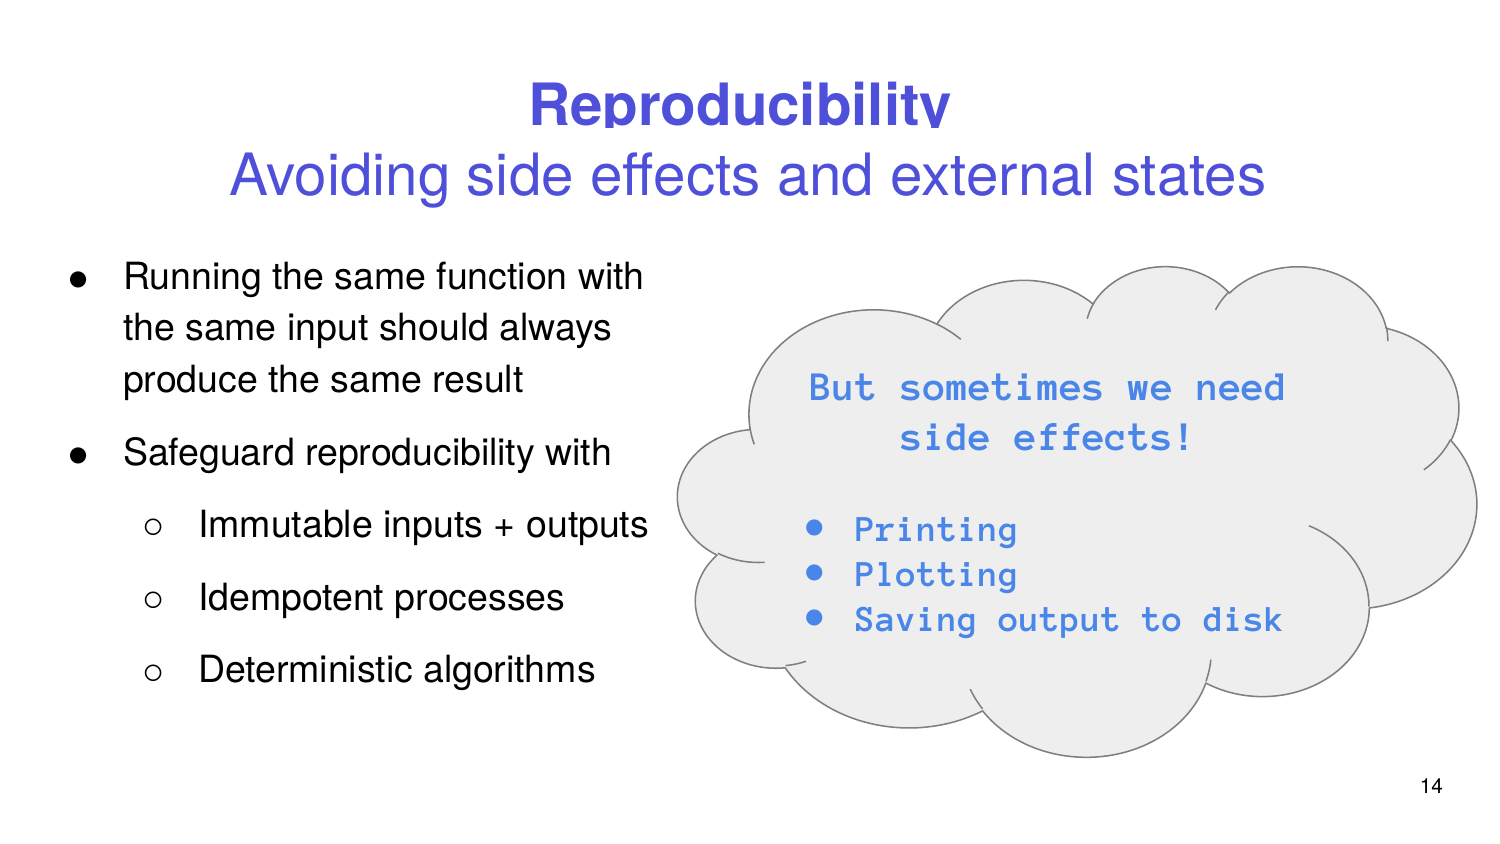

# Reproducibility
Avoiding side effects and external states
Running the same function with the same input should always produce the same result
Safeguard reproducibility with
Immutable inputs + outputs
Idempotent processes
Deterministic algorithms

But sometimes we need side effects!

Printing
Plotting
Saving output to disk
14